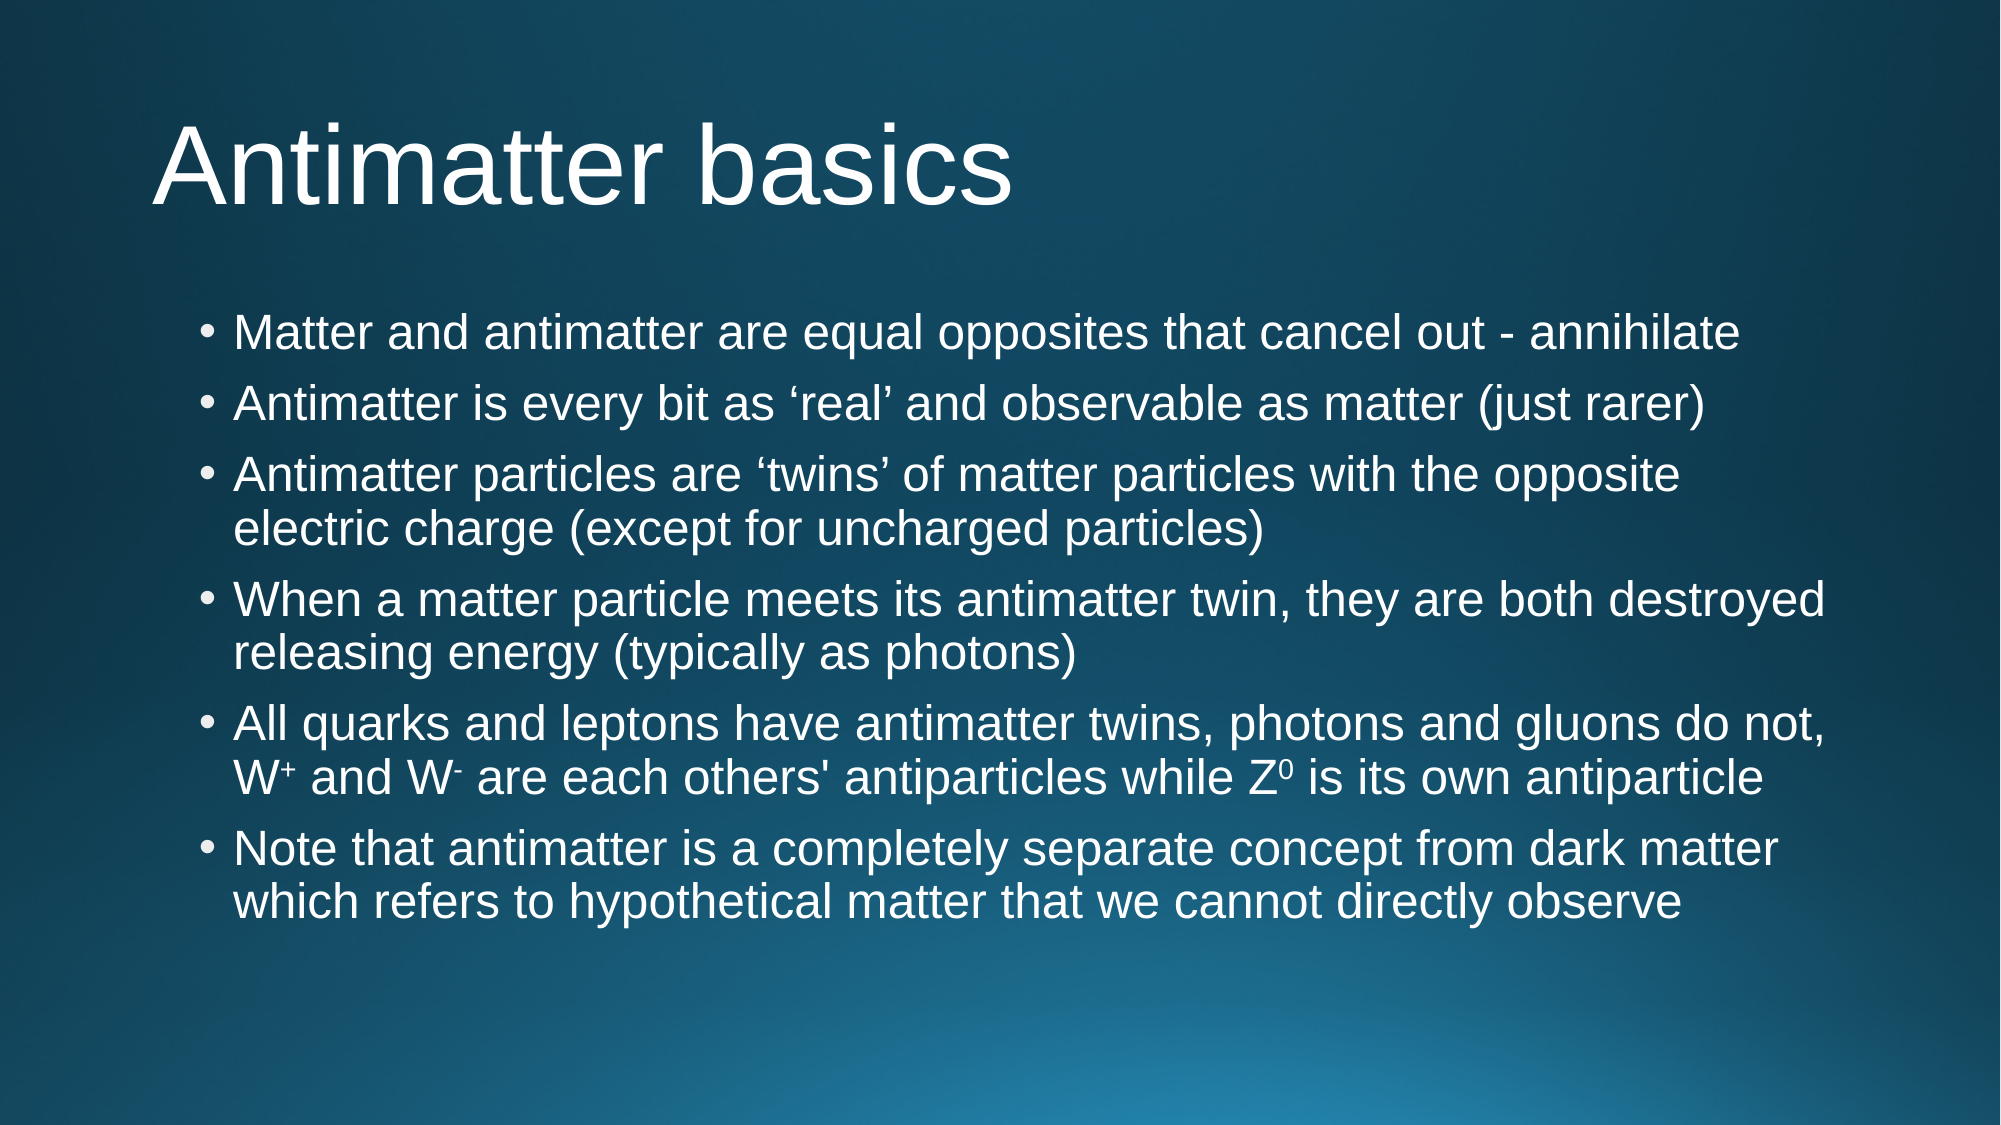

# Antimatter basics
Matter and antimatter are equal opposites that cancel out - annihilate
Antimatter is every bit as ‘real’ and observable as matter (just rarer)
Antimatter particles are ‘twins’ of matter particles with the opposite electric charge (except for uncharged particles)
When a matter particle meets its antimatter twin, they are both destroyed releasing energy (typically as photons)
All quarks and leptons have antimatter twins, photons and gluons do not, W+ and W- are each others' antiparticles while Z0 is its own antiparticle
Note that antimatter is a completely separate concept from dark matter which refers to hypothetical matter that we cannot directly observe